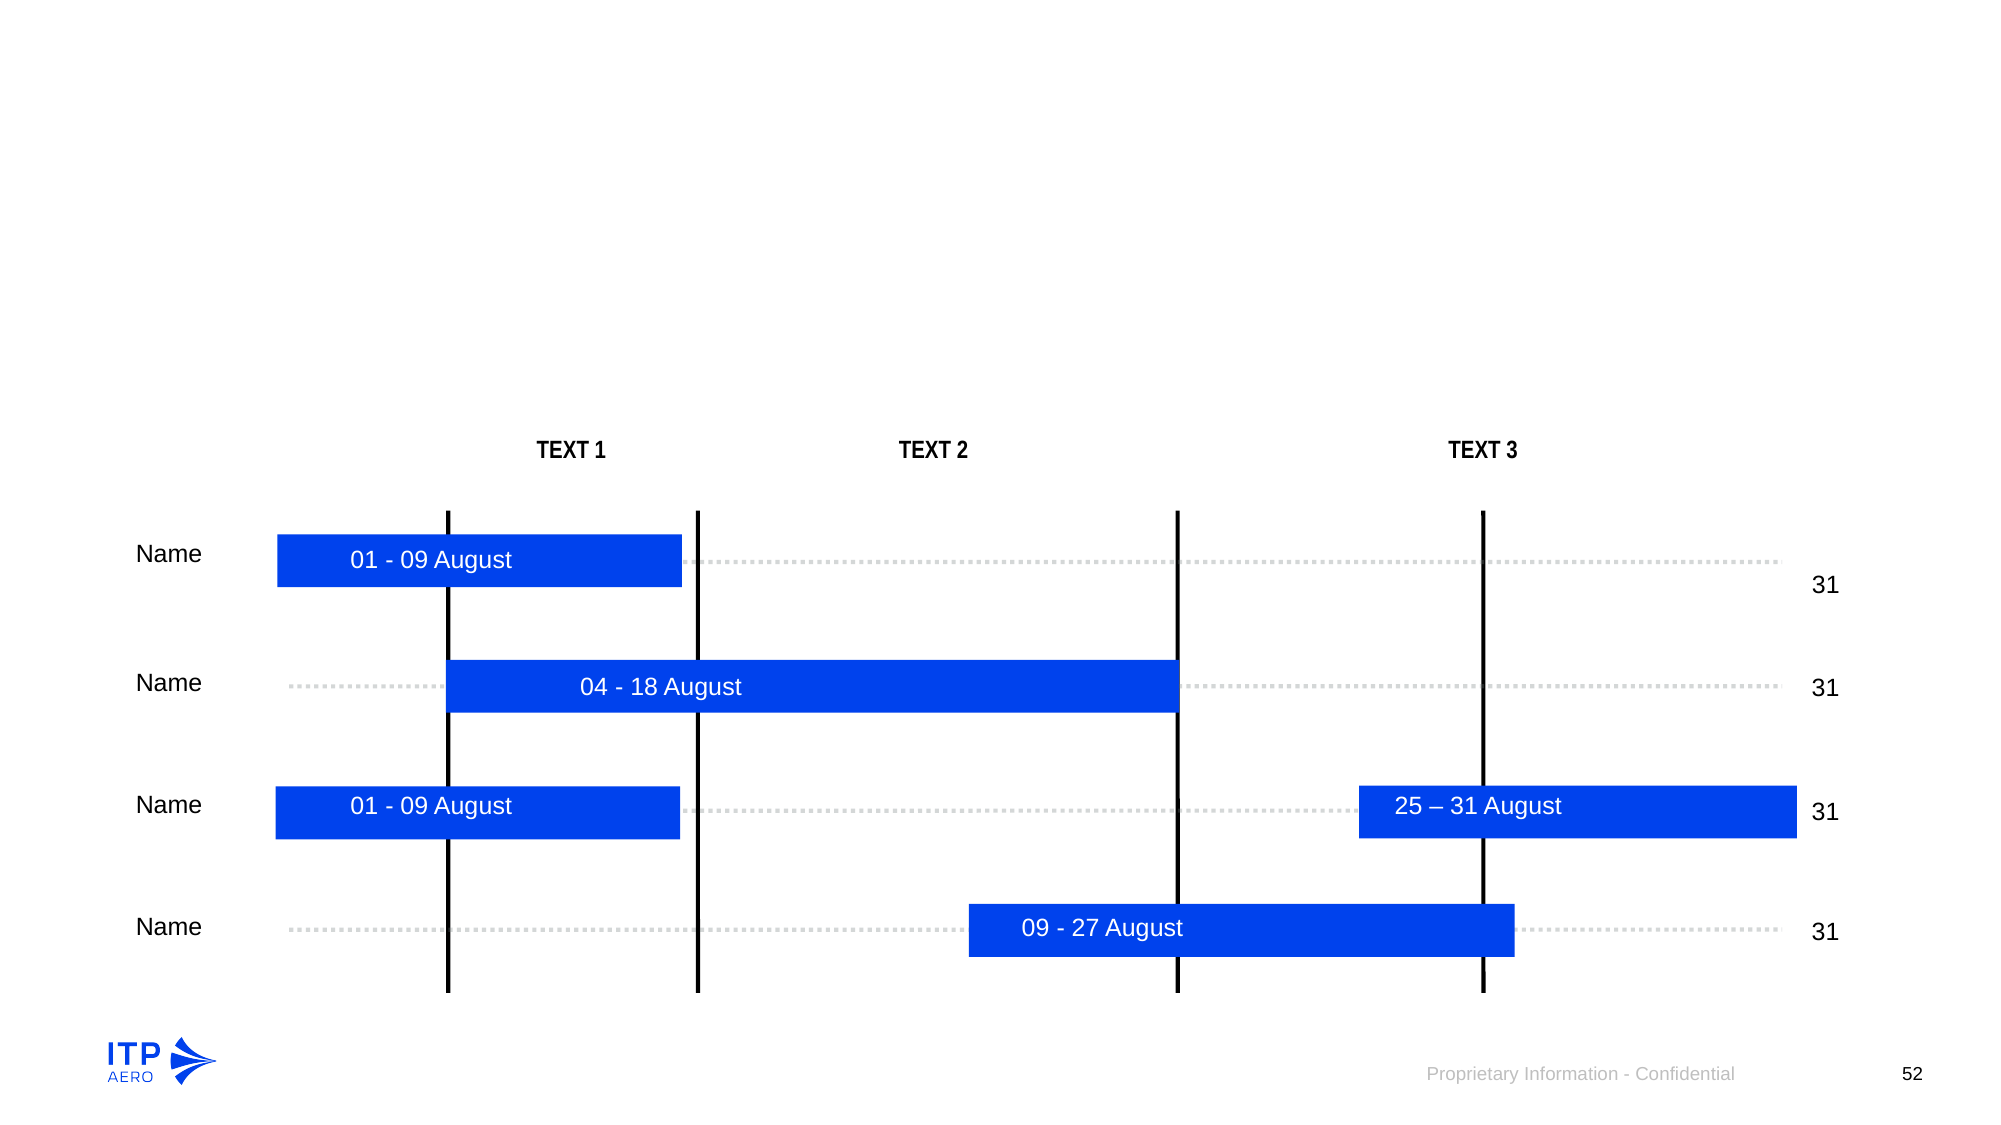

TEXT 1
TEXT 2
TEXT 3

Name

 01 - 09 August
31

Name

04 - 18 August
31

Name
01 - 09 August
25 – 31 August

31

Name
09 - 27 August

31

Proprietary Information - Confidential
52